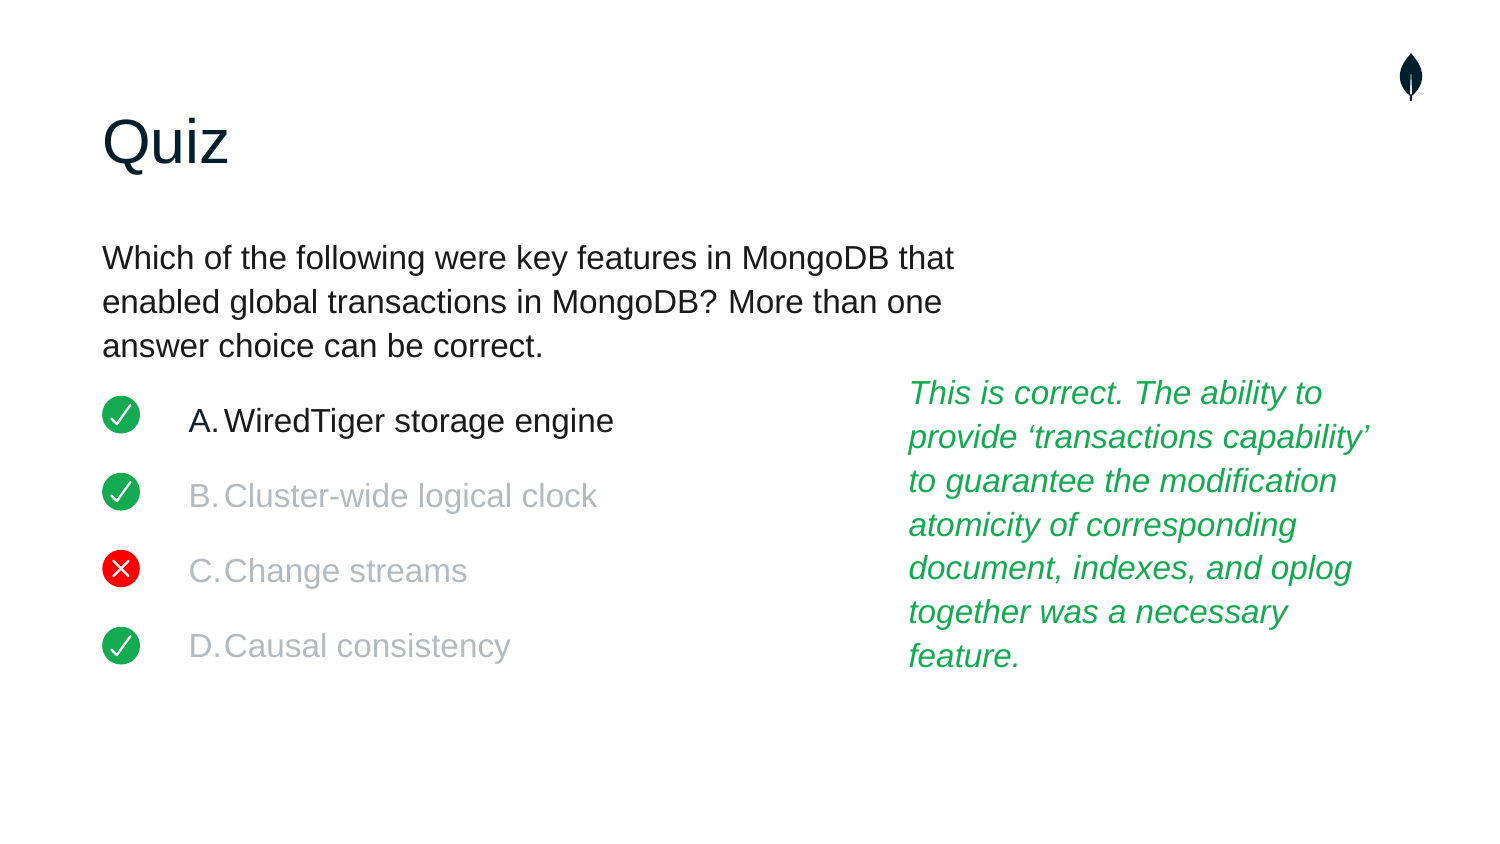

# Quiz
Which of the following were key features in MongoDB that enabled global transactions in MongoDB? More than one answer choice can be correct.
WiredTiger storage engine
Cluster-wide logical clock
Change streams
Causal consistency
This is correct. The ability to provide ‘transactions capability’ to guarantee the modification atomicity of corresponding document, indexes, and oplog together was a necessary feature.